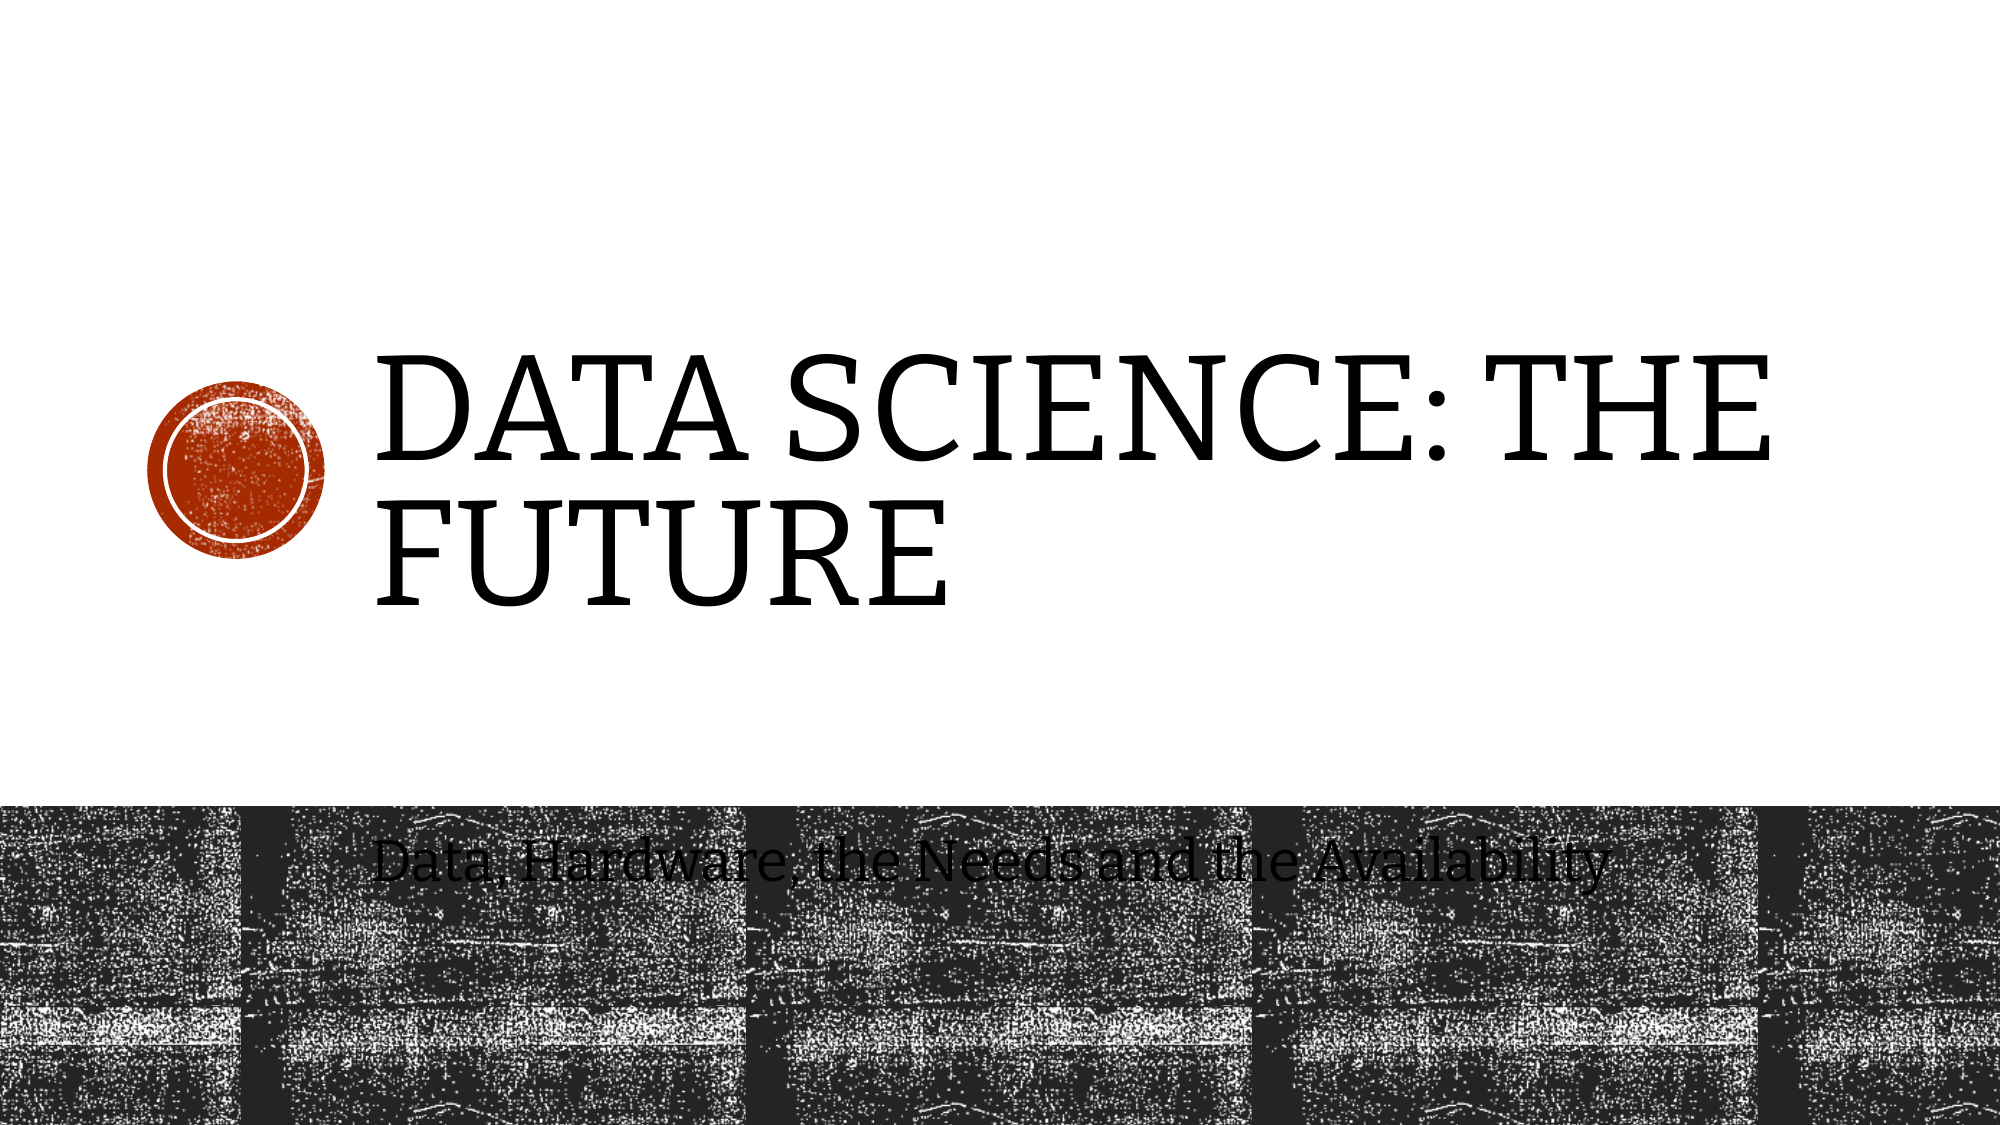

# Data Science: The Future
Data, Hardware, the Needs and the Availability